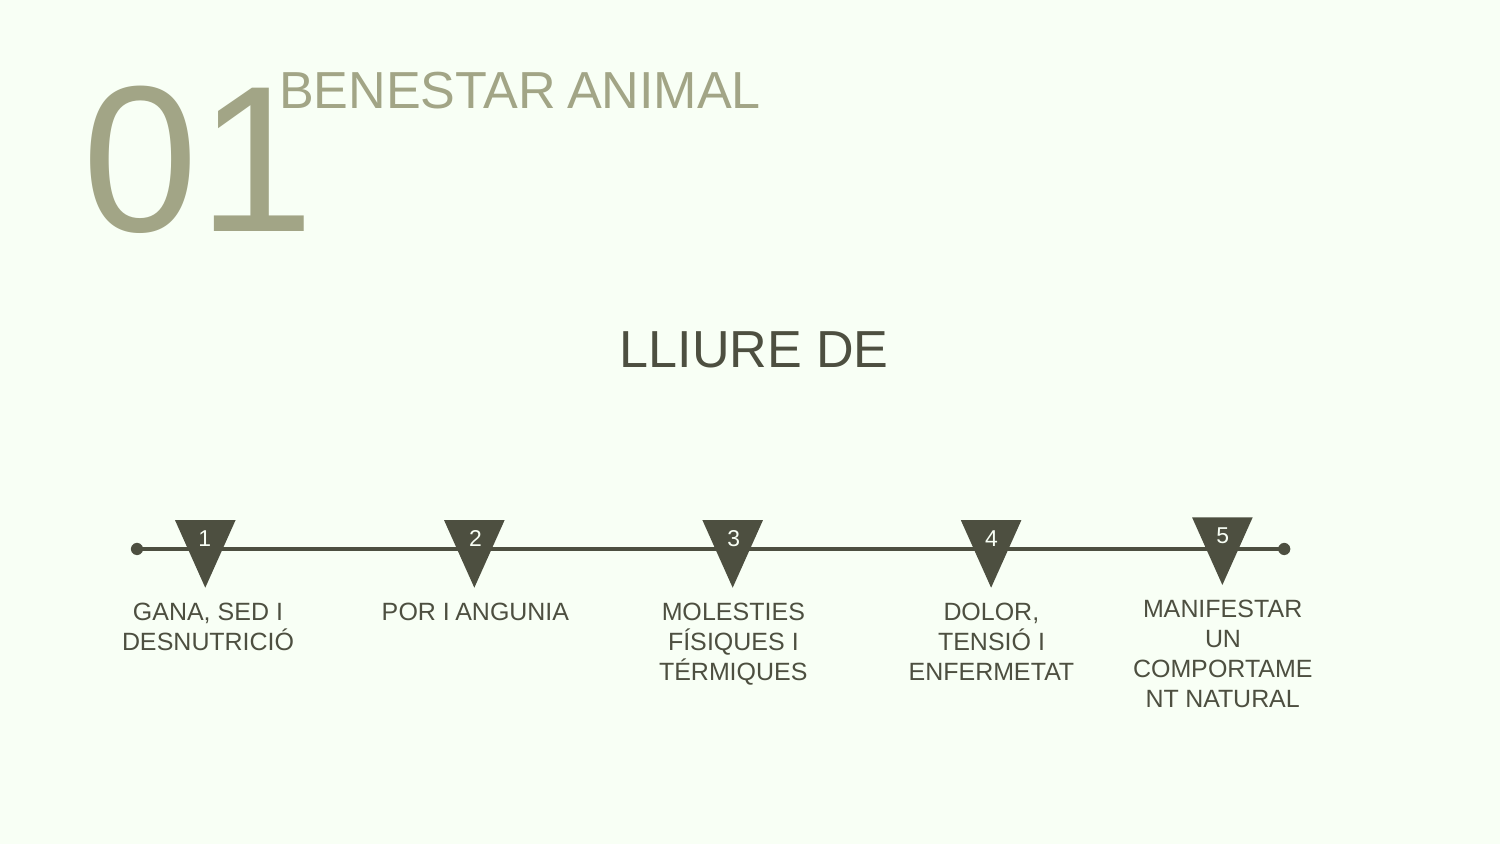

01
BENESTAR ANIMALIMAL
# LLIURE DE
5
1
1
2
3
4

MANIFESTAR UN COMPORTAMENT NATURAL
GANA, SED I DESNUTRICIÓ
POR I ANGUNIA
MOLESTIES FÍSIQUES I TÉRMIQUES
DOLOR, TENSIÓ I ENFERMETAT